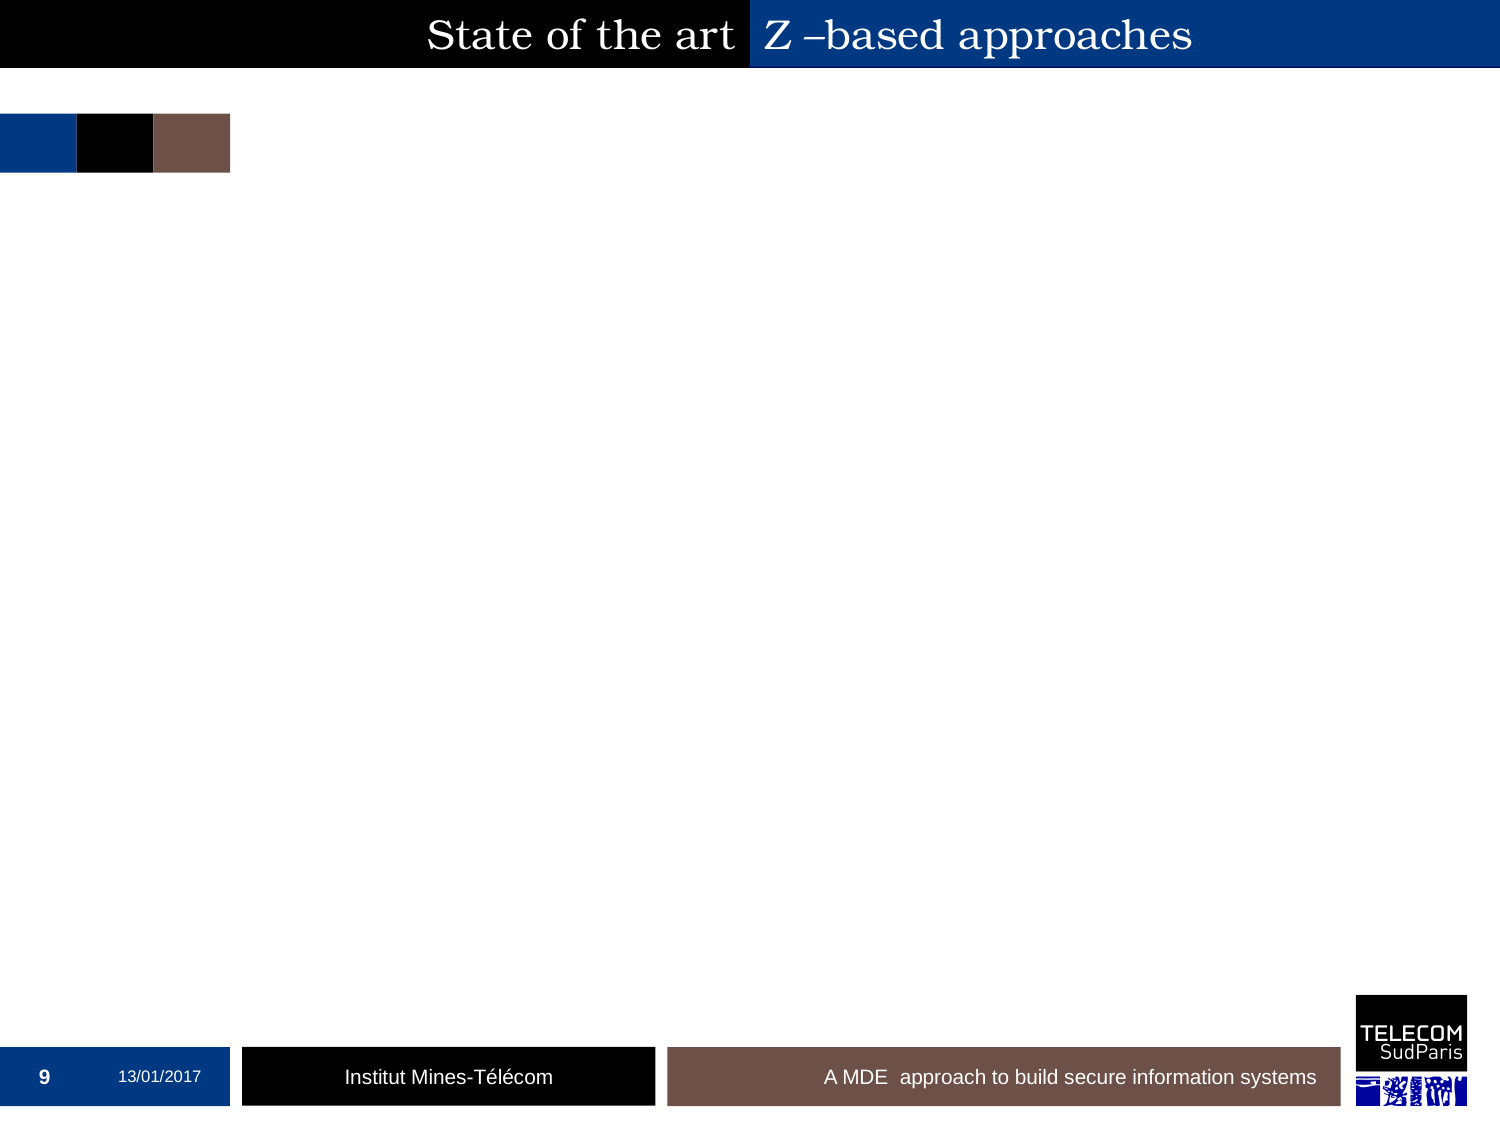

State of the art
Z –based approaches
#

9
13/01/2017
A MDE  approach to build secure information systems